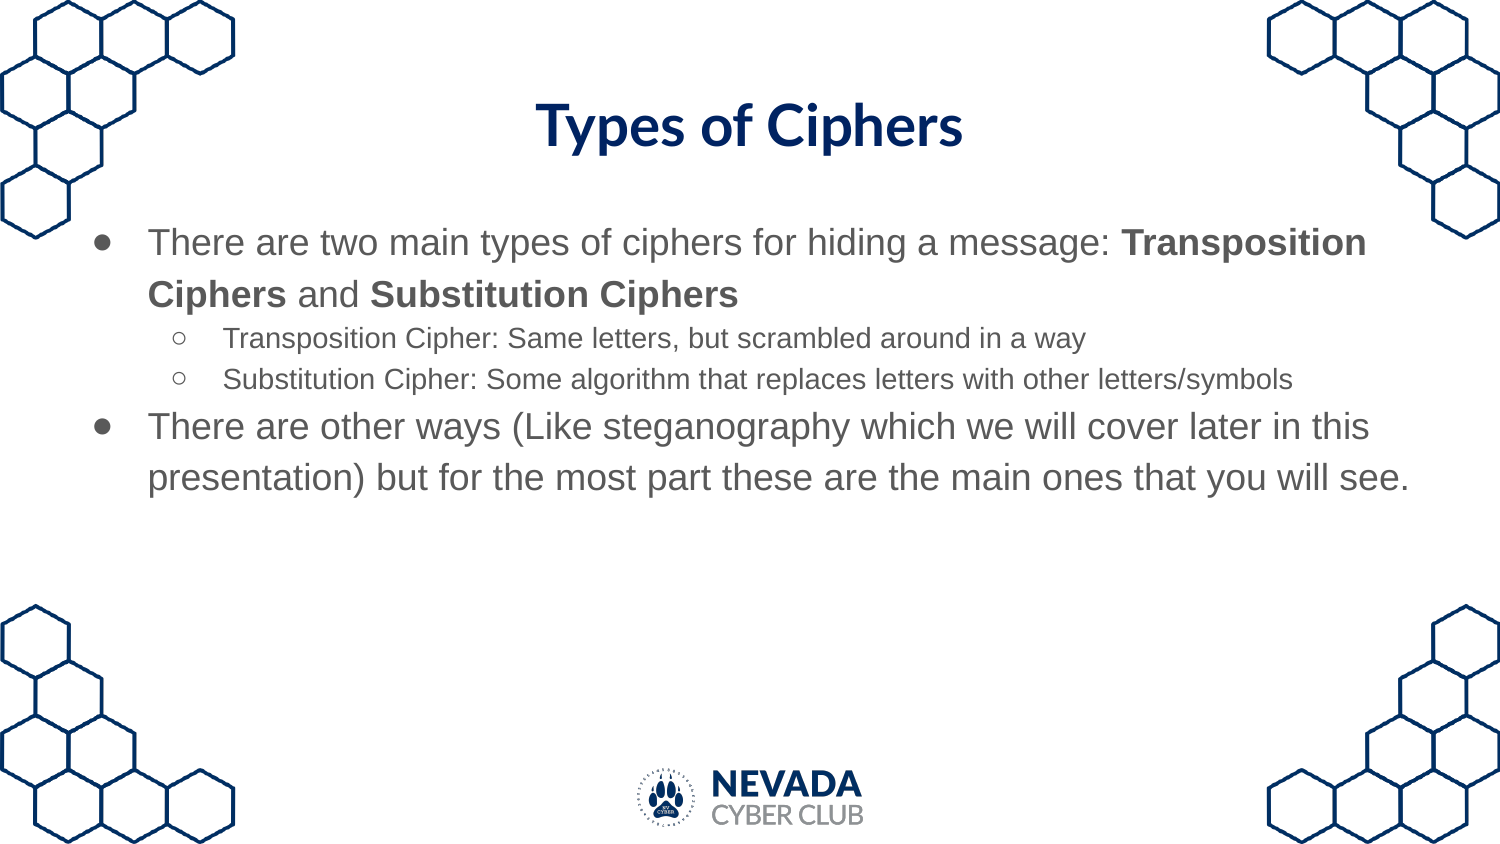

# Types of Ciphers
There are two main types of ciphers for hiding a message: Transposition Ciphers and Substitution Ciphers
Transposition Cipher: Same letters, but scrambled around in a way
Substitution Cipher: Some algorithm that replaces letters with other letters/symbols
There are other ways (Like steganography which we will cover later in this presentation) but for the most part these are the main ones that you will see.